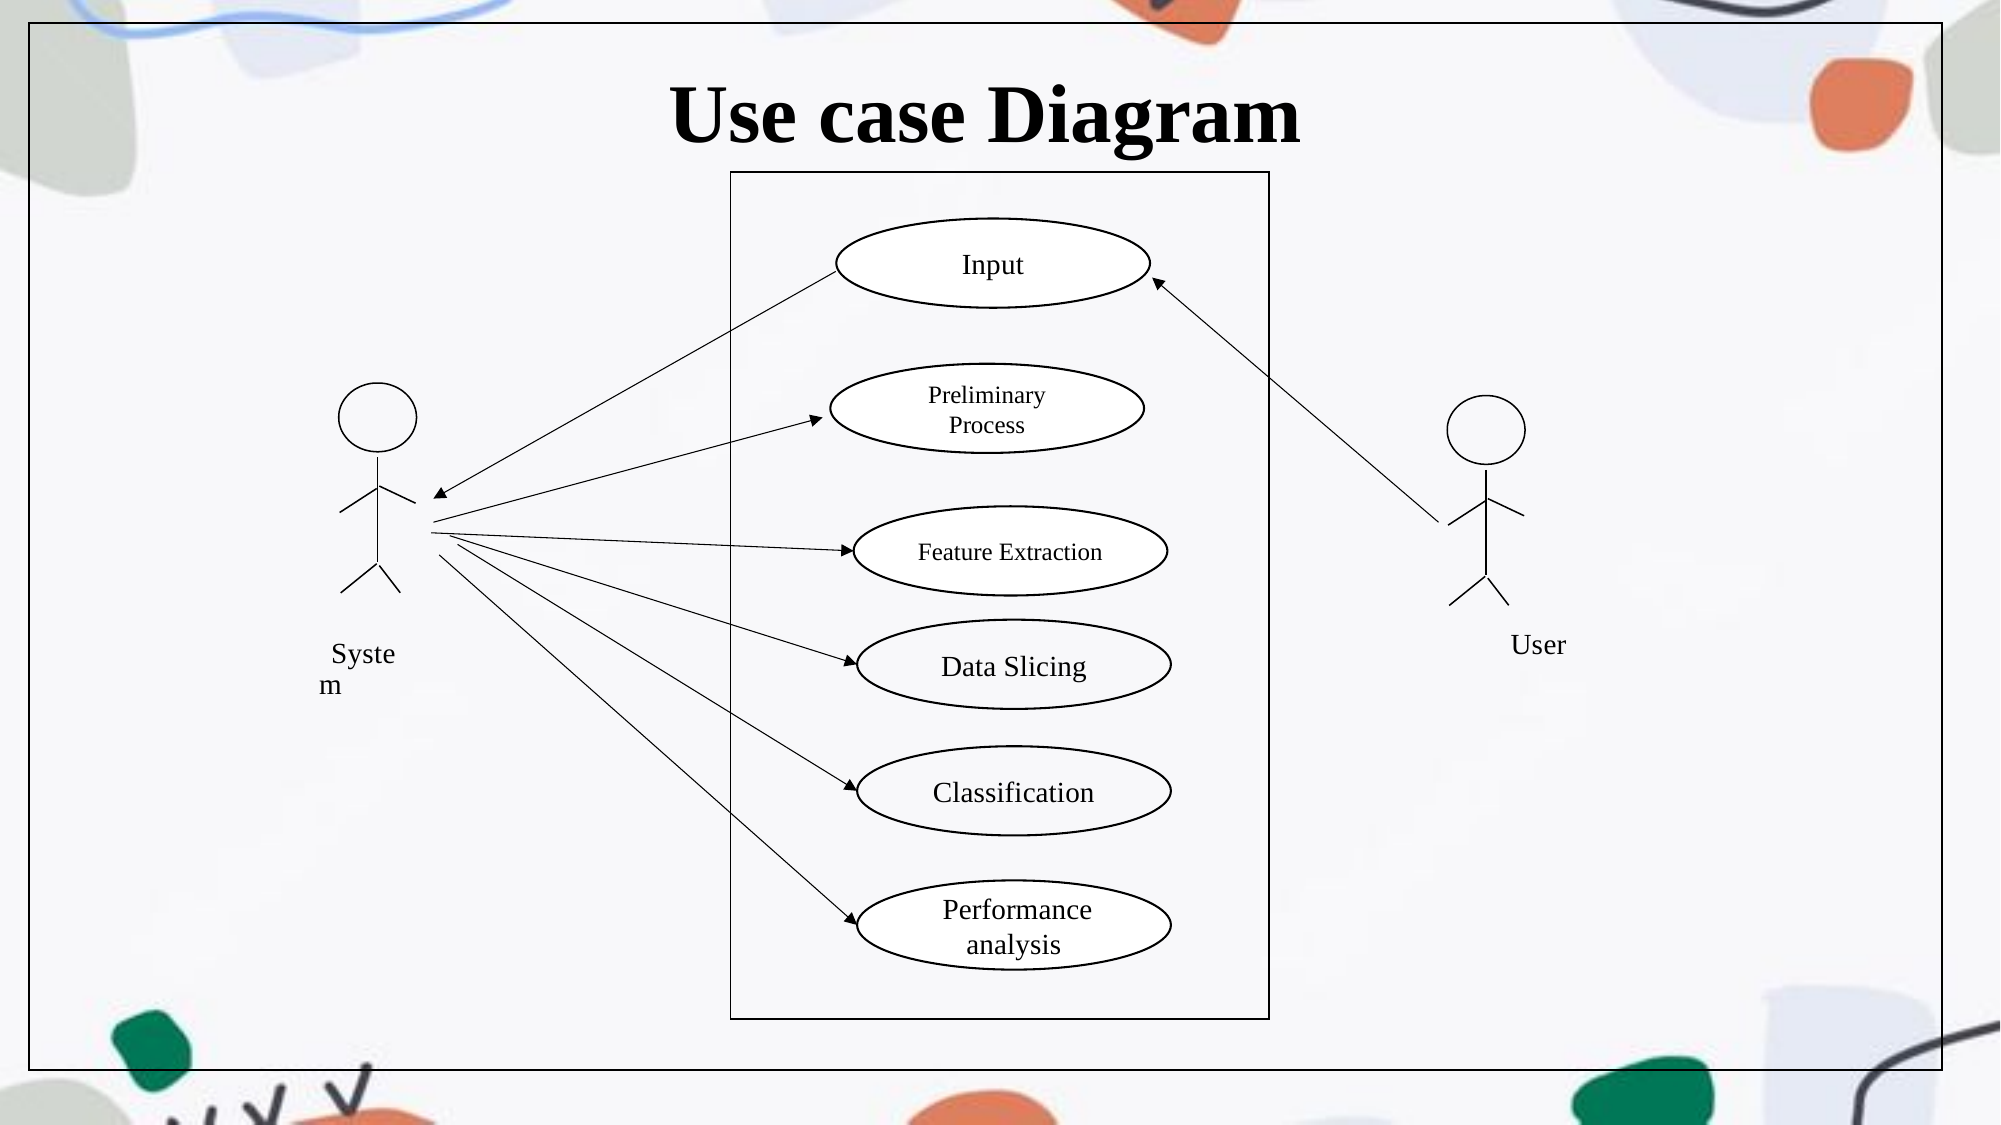

Use case Diagram

Input

Preliminary Process

Feature Extraction

Data Slicing
User
System

Classification

 Performance analysis